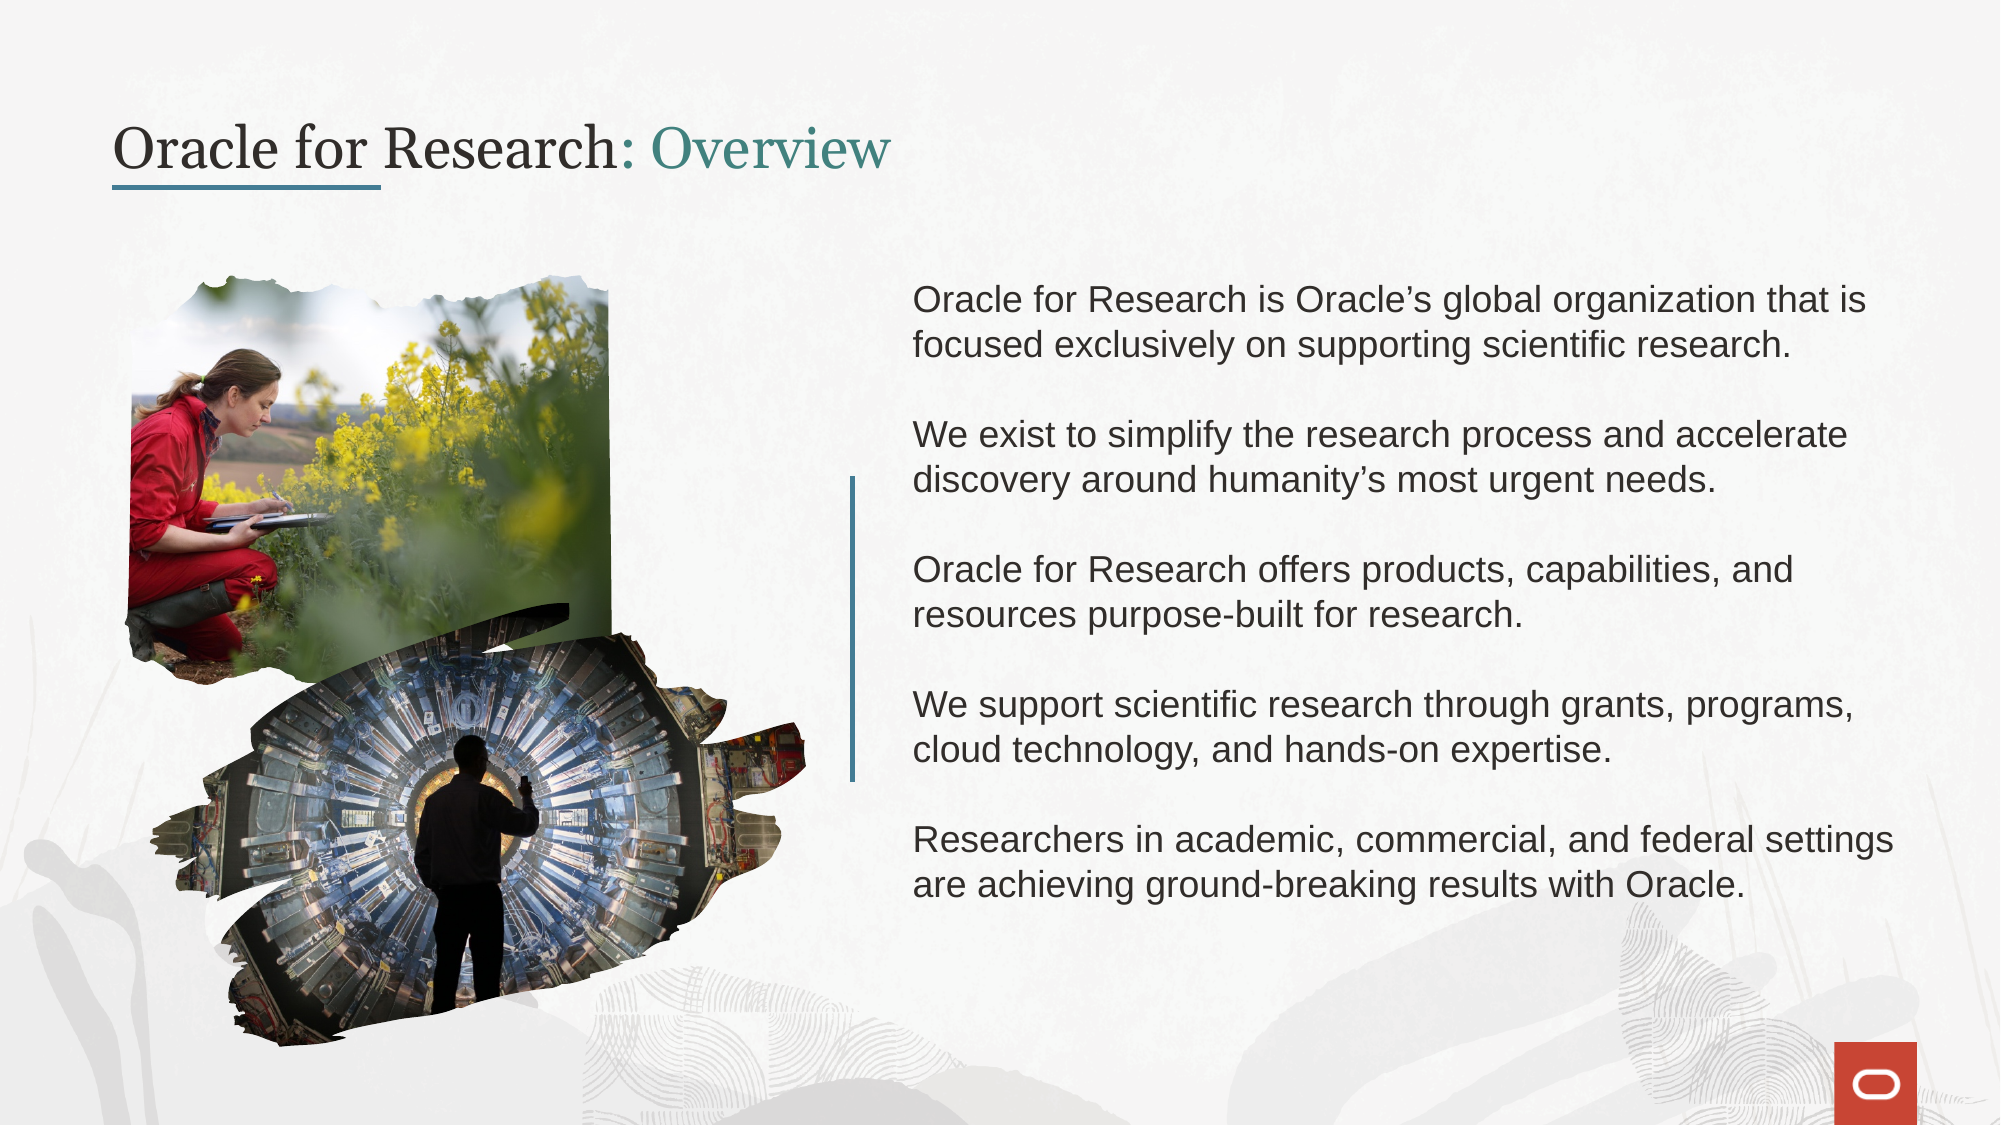

Oracle for Research: Overview

Oracle for Research is Oracle’s global organization that is focused exclusively on supporting scientific research.

We exist to simplify the research process and accelerate discovery around humanity’s most urgent needs.

Oracle for Research offers products, capabilities, and resources purpose-built for research.

We support scientific research through grants, programs, cloud technology, and hands-on expertise.

Researchers in academic, commercial, and federal settings are achieving ground-breaking results with Oracle.